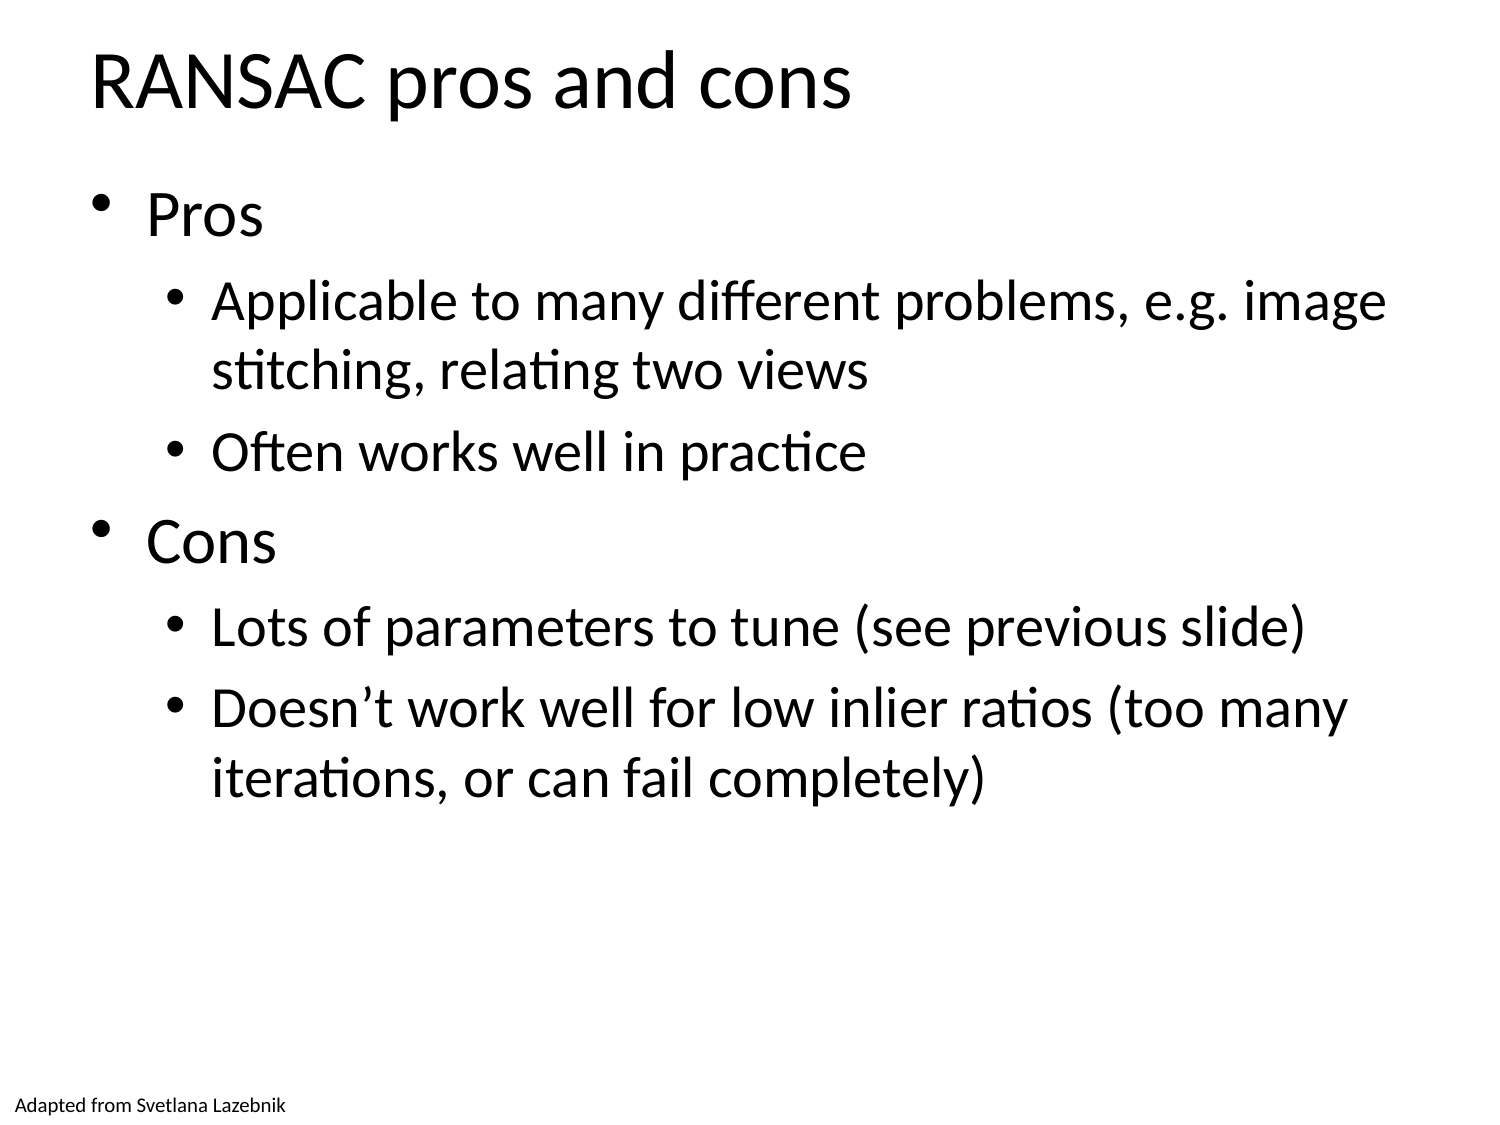

# RANSAC pros and cons
Pros
Applicable to many different problems, e.g. image stitching, relating two views
Often works well in practice
Cons
Lots of parameters to tune (see previous slide)
Doesn’t work well for low inlier ratios (too many iterations, or can fail completely)

Adapted from Svetlana Lazebnik